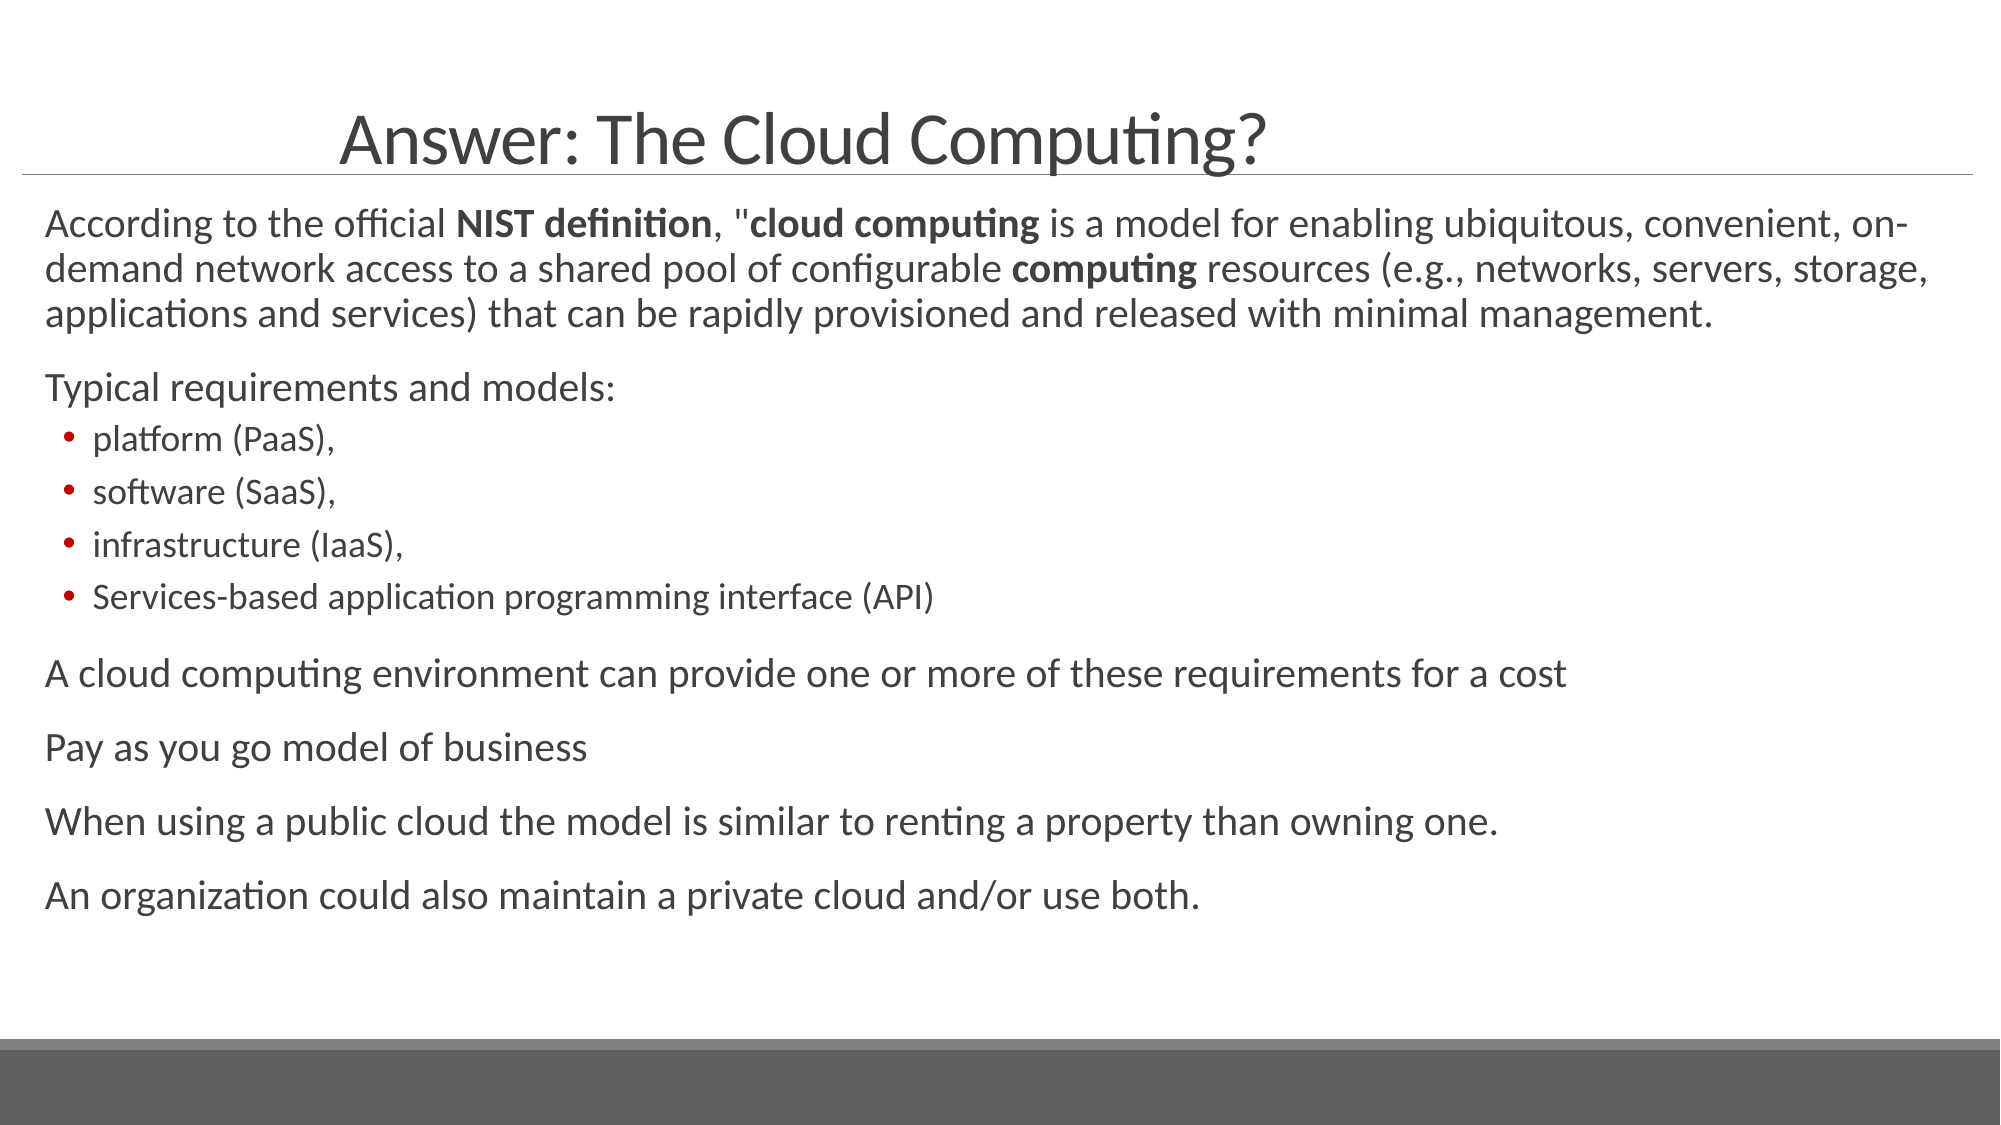

# Answer: The Cloud Computing?
According to the official NIST definition, "cloud computing is a model for enabling ubiquitous, convenient, on-demand network access to a shared pool of configurable computing resources (e.g., networks, servers, storage, applications and services) that can be rapidly provisioned and released with minimal management.
Typical requirements and models:
platform (PaaS),
software (SaaS),
infrastructure (IaaS),
Services-based application programming interface (API)
A cloud computing environment can provide one or more of these requirements for a cost
Pay as you go model of business
When using a public cloud the model is similar to renting a property than owning one.
An organization could also maintain a private cloud and/or use both.